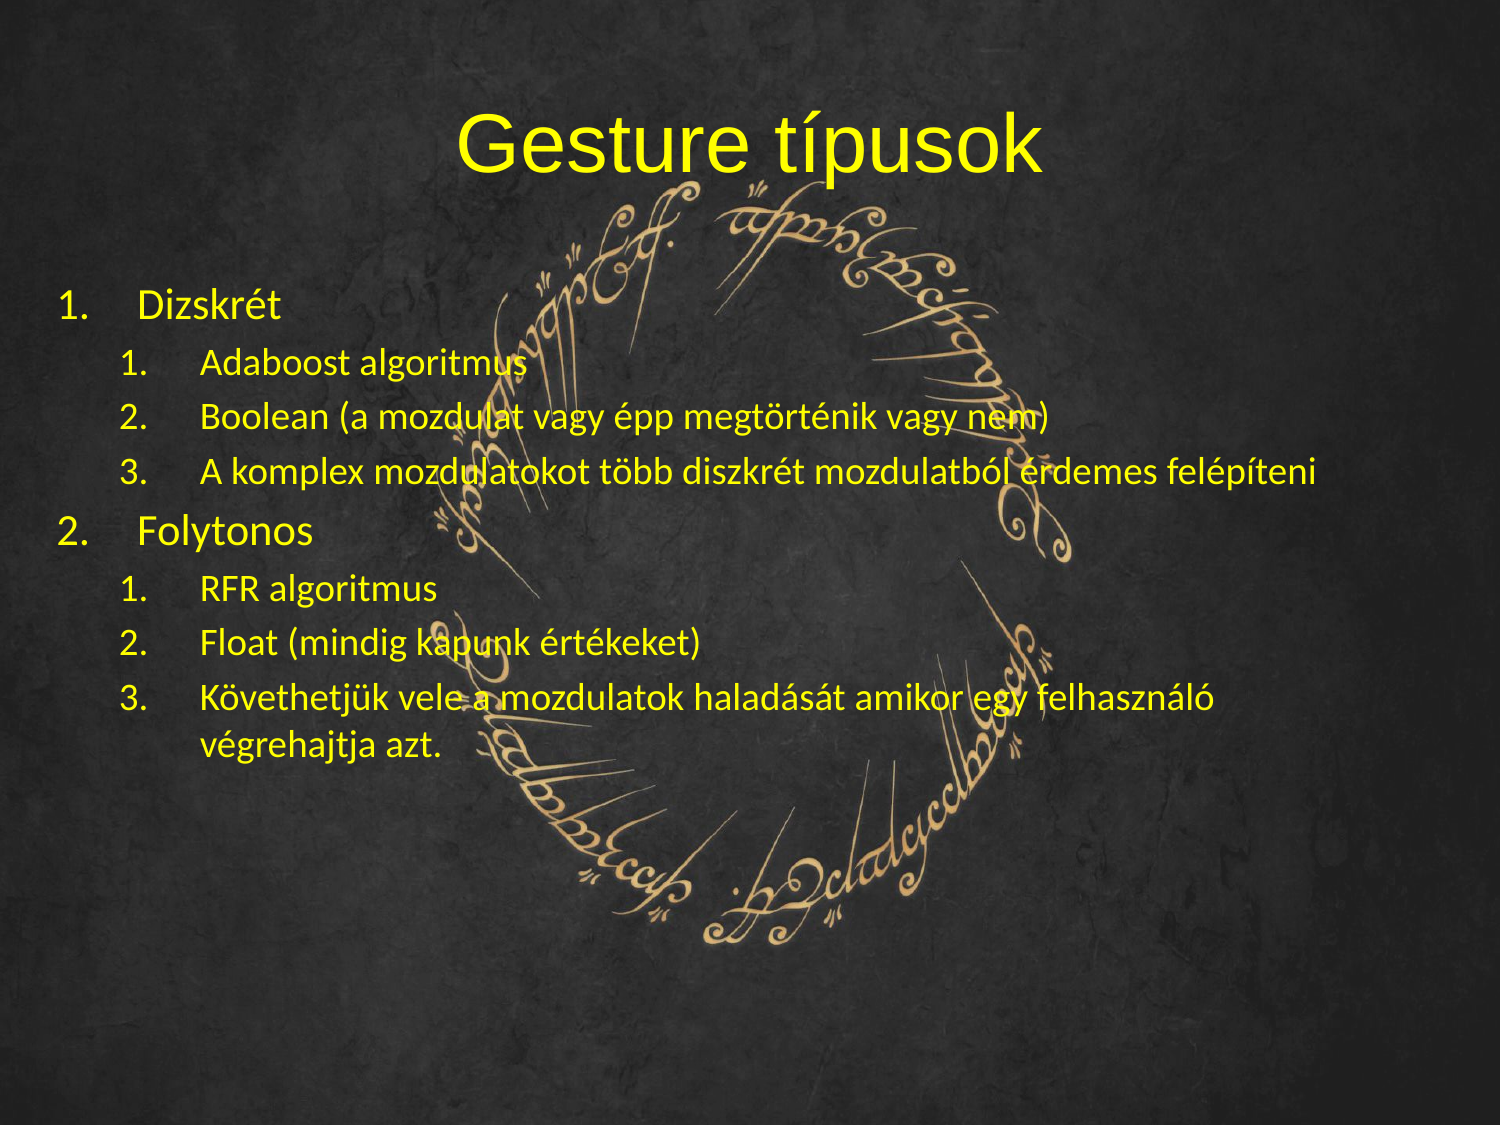

# Gesture típusok
Dizskrét
Adaboost algoritmus
Boolean (a mozdulat vagy épp megtörténik vagy nem)
A komplex mozdulatokot több diszkrét mozdulatból érdemes felépíteni
Folytonos
RFR algoritmus
Float (mindig kapunk értékeket)
Követhetjük vele a mozdulatok haladását amikor egy felhasználó végrehajtja azt.